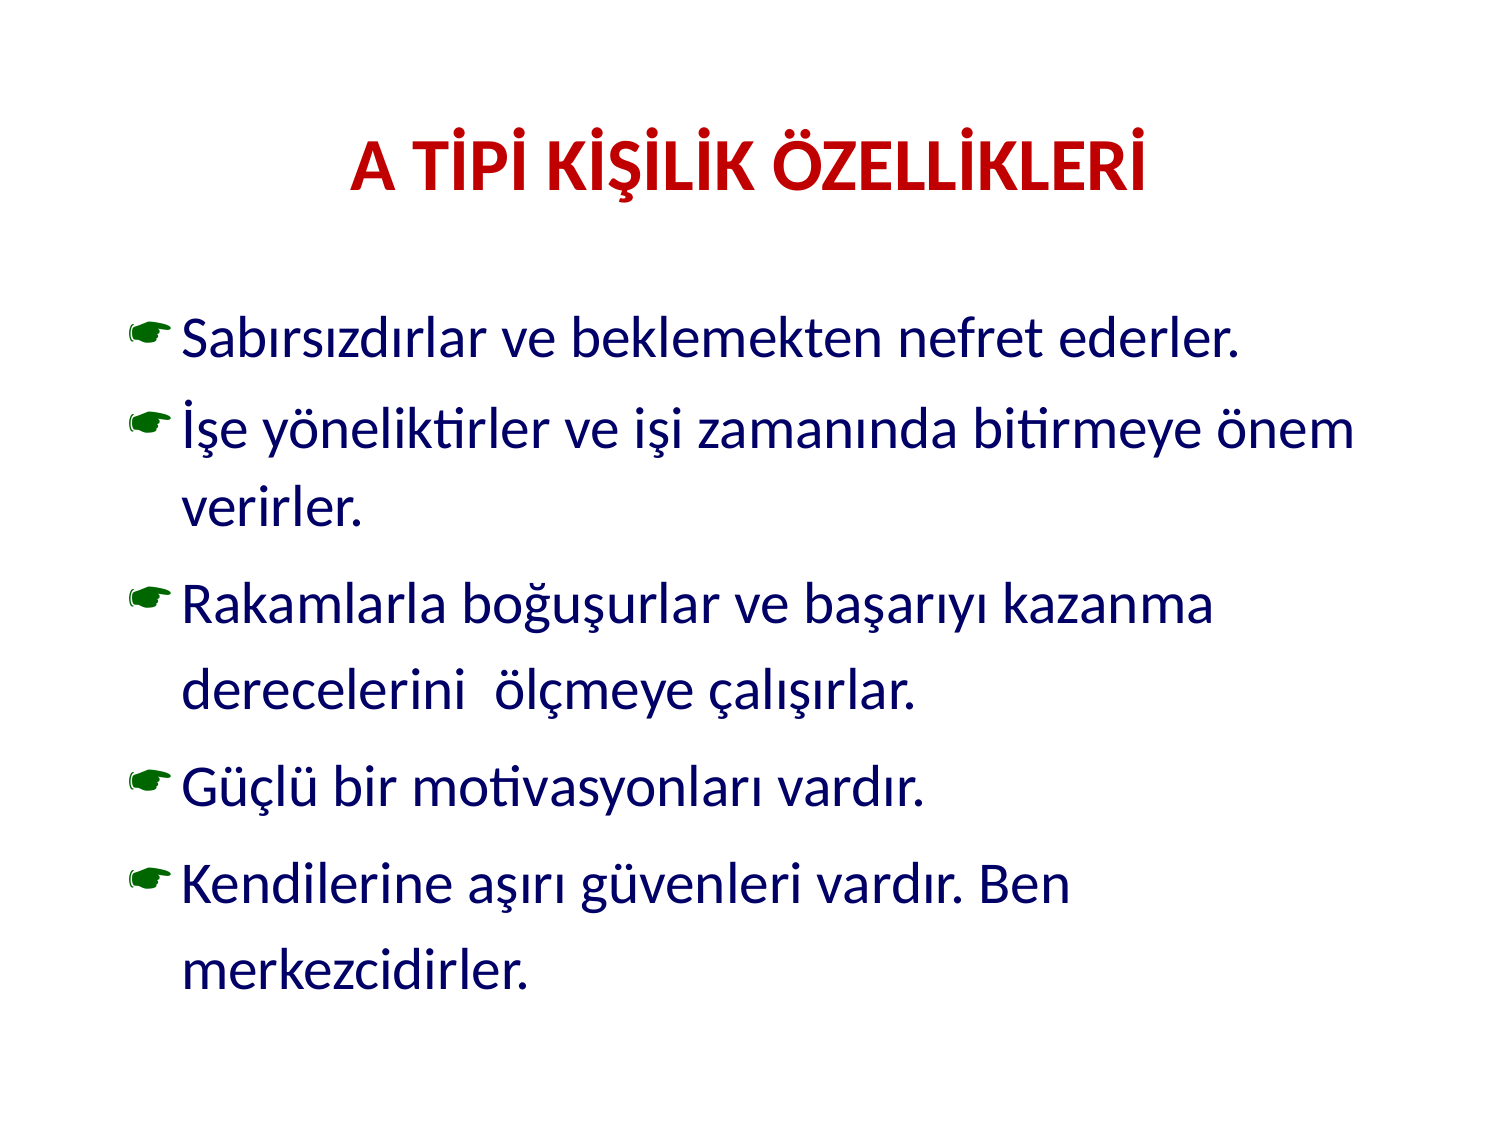

# A TİPİ KİŞİLİK ÖZELLİKLERİ
Sabırsızdırlar ve beklemekten nefret ederler.
İşe yöneliktirler ve işi zamanında bitirmeye önem verirler.
Rakamlarla boğuşurlar ve başarıyı kazanma derecelerini  ölçmeye çalışırlar.
Güçlü bir motivasyonları vardır.
Kendilerine aşırı güvenleri vardır. Ben merkezcidirler.